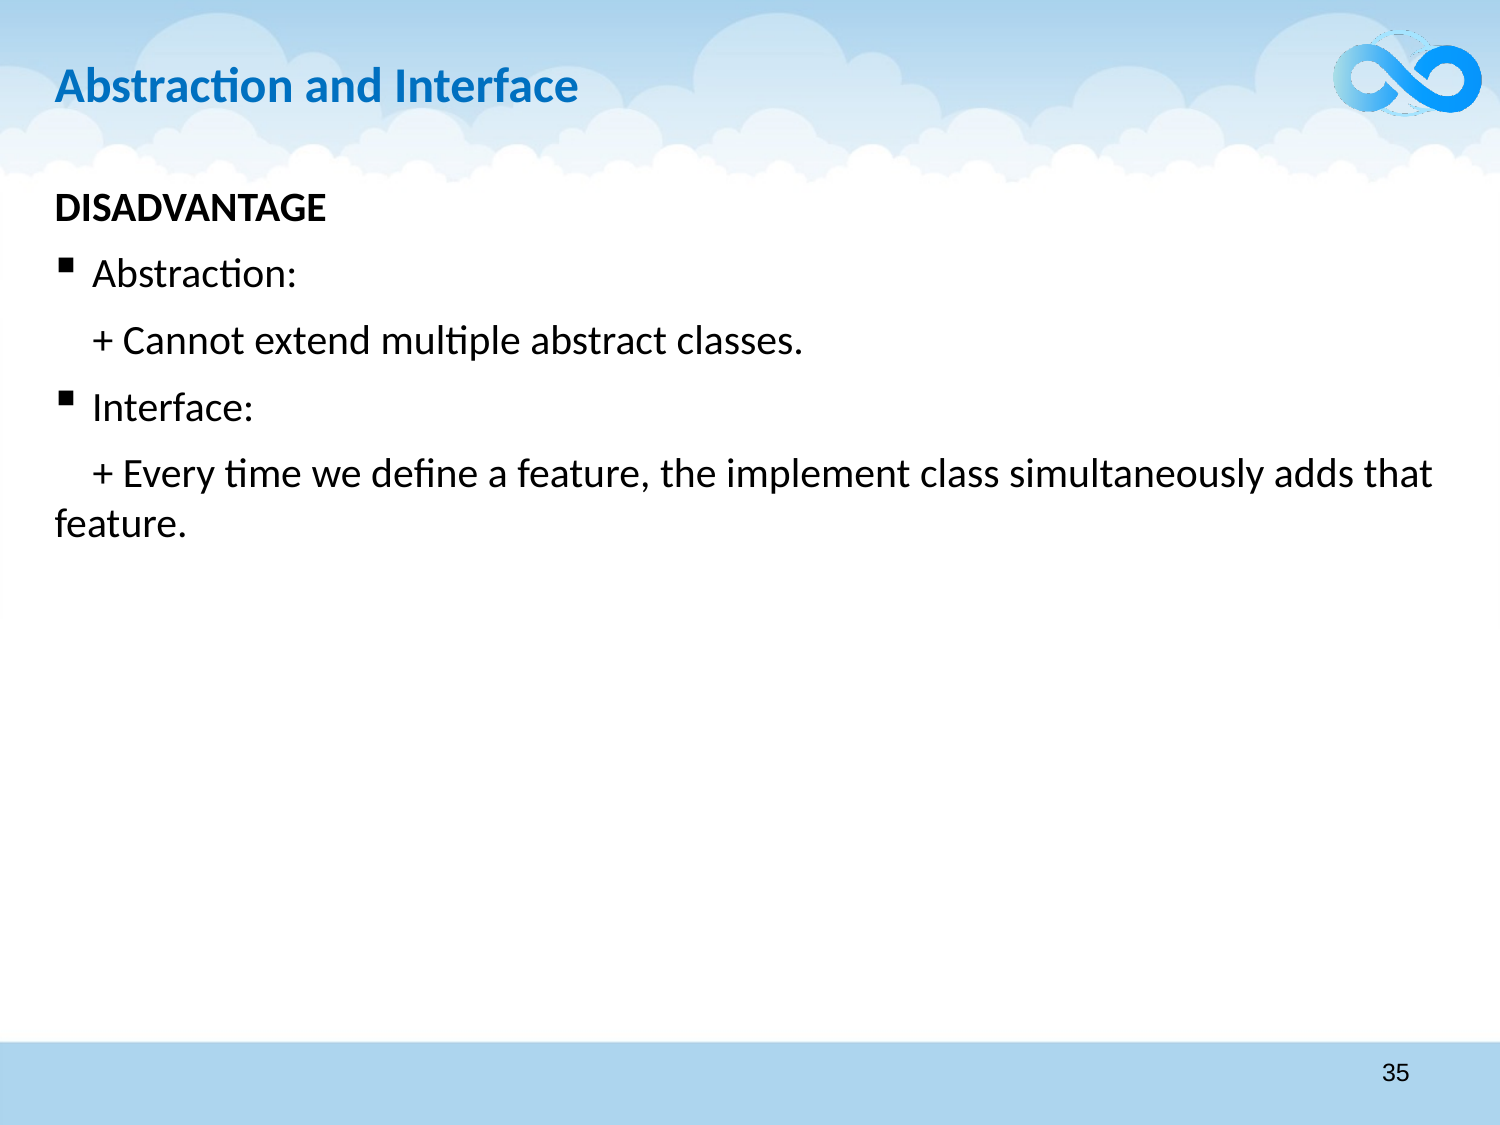

# Abstraction and Interface
DISADVANTAGE
Abstraction:
    + Cannot extend multiple abstract classes.
Interface:
    + Every time we define a feature, the implement class simultaneously adds that feature.
35